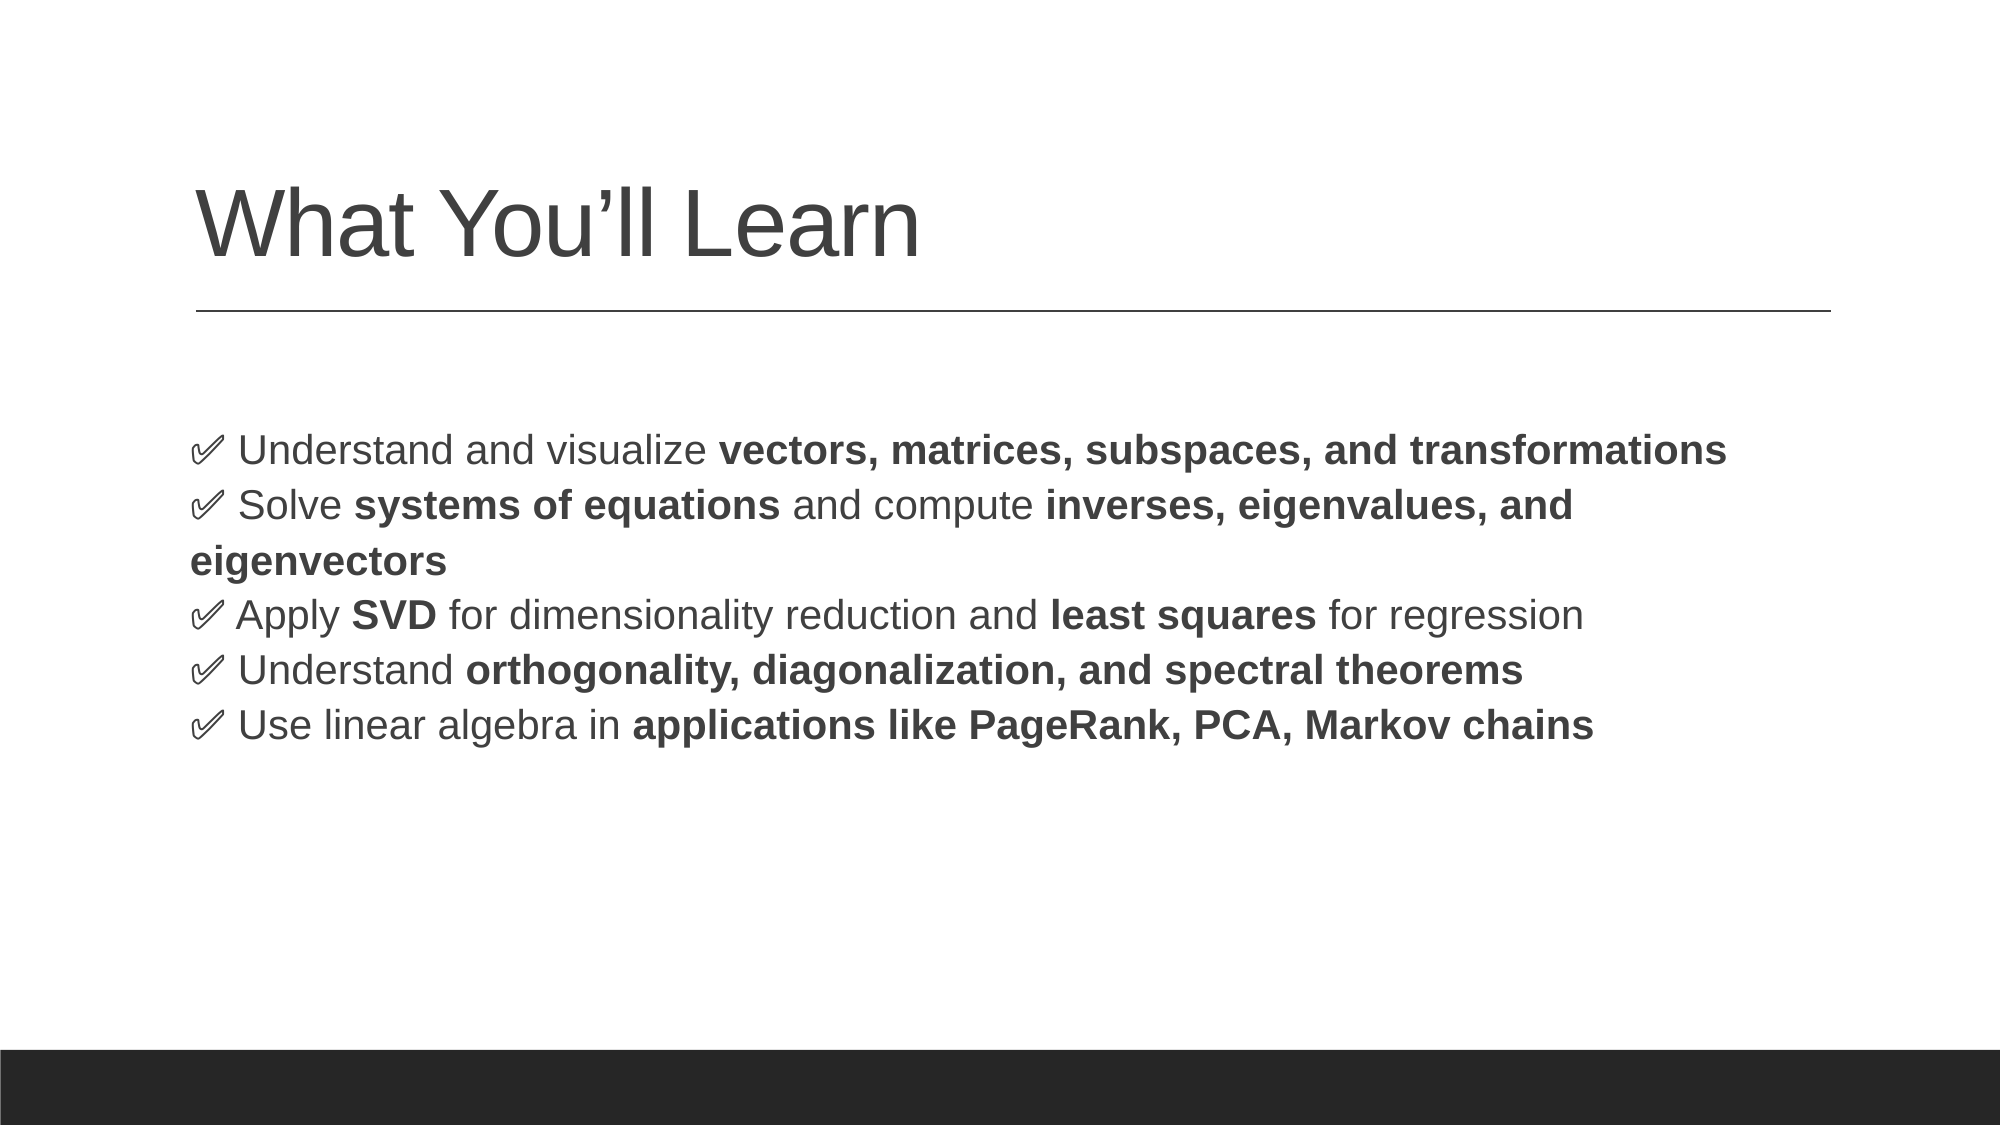

# What You’ll Learn
✅ Understand and visualize vectors, matrices, subspaces, and transformations
✅ Solve systems of equations and compute inverses, eigenvalues, and eigenvectors
✅ Apply SVD for dimensionality reduction and least squares for regression
✅ Understand orthogonality, diagonalization, and spectral theorems
✅ Use linear algebra in applications like PageRank, PCA, Markov chains